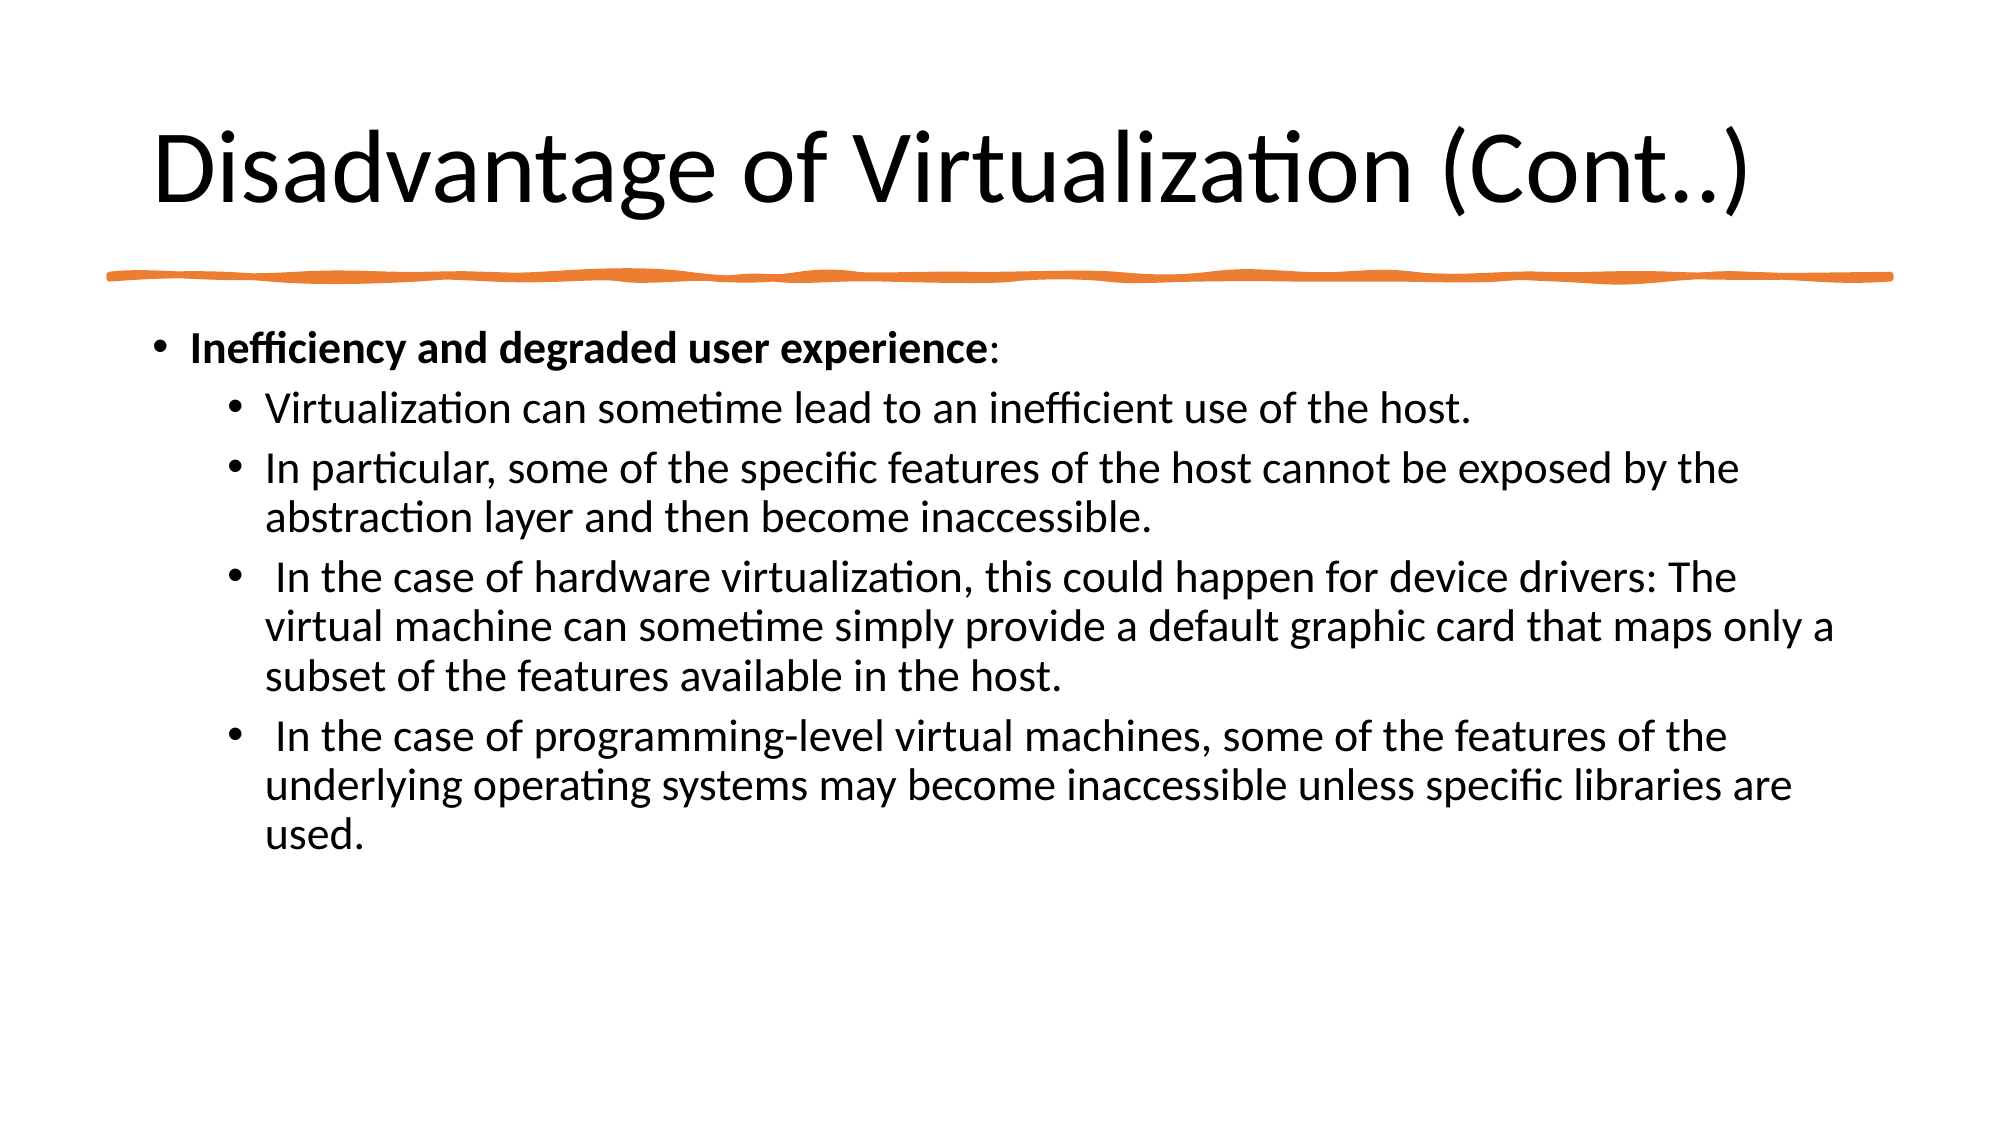

# Disadvantage of Virtualization (Cont..)

Inefficiency and degraded user experience:
Virtualization can sometime lead to an inefficient use of the host.
In particular, some of the specific features of the host cannot be exposed by the abstraction layer and then become inaccessible.
 In the case of hardware virtualization, this could happen for device drivers: The virtual machine can sometime simply provide a default graphic card that maps only a subset of the features available in the host.
 In the case of programming-level virtual machines, some of the features of the underlying operating systems may become inaccessible unless specific libraries are used.